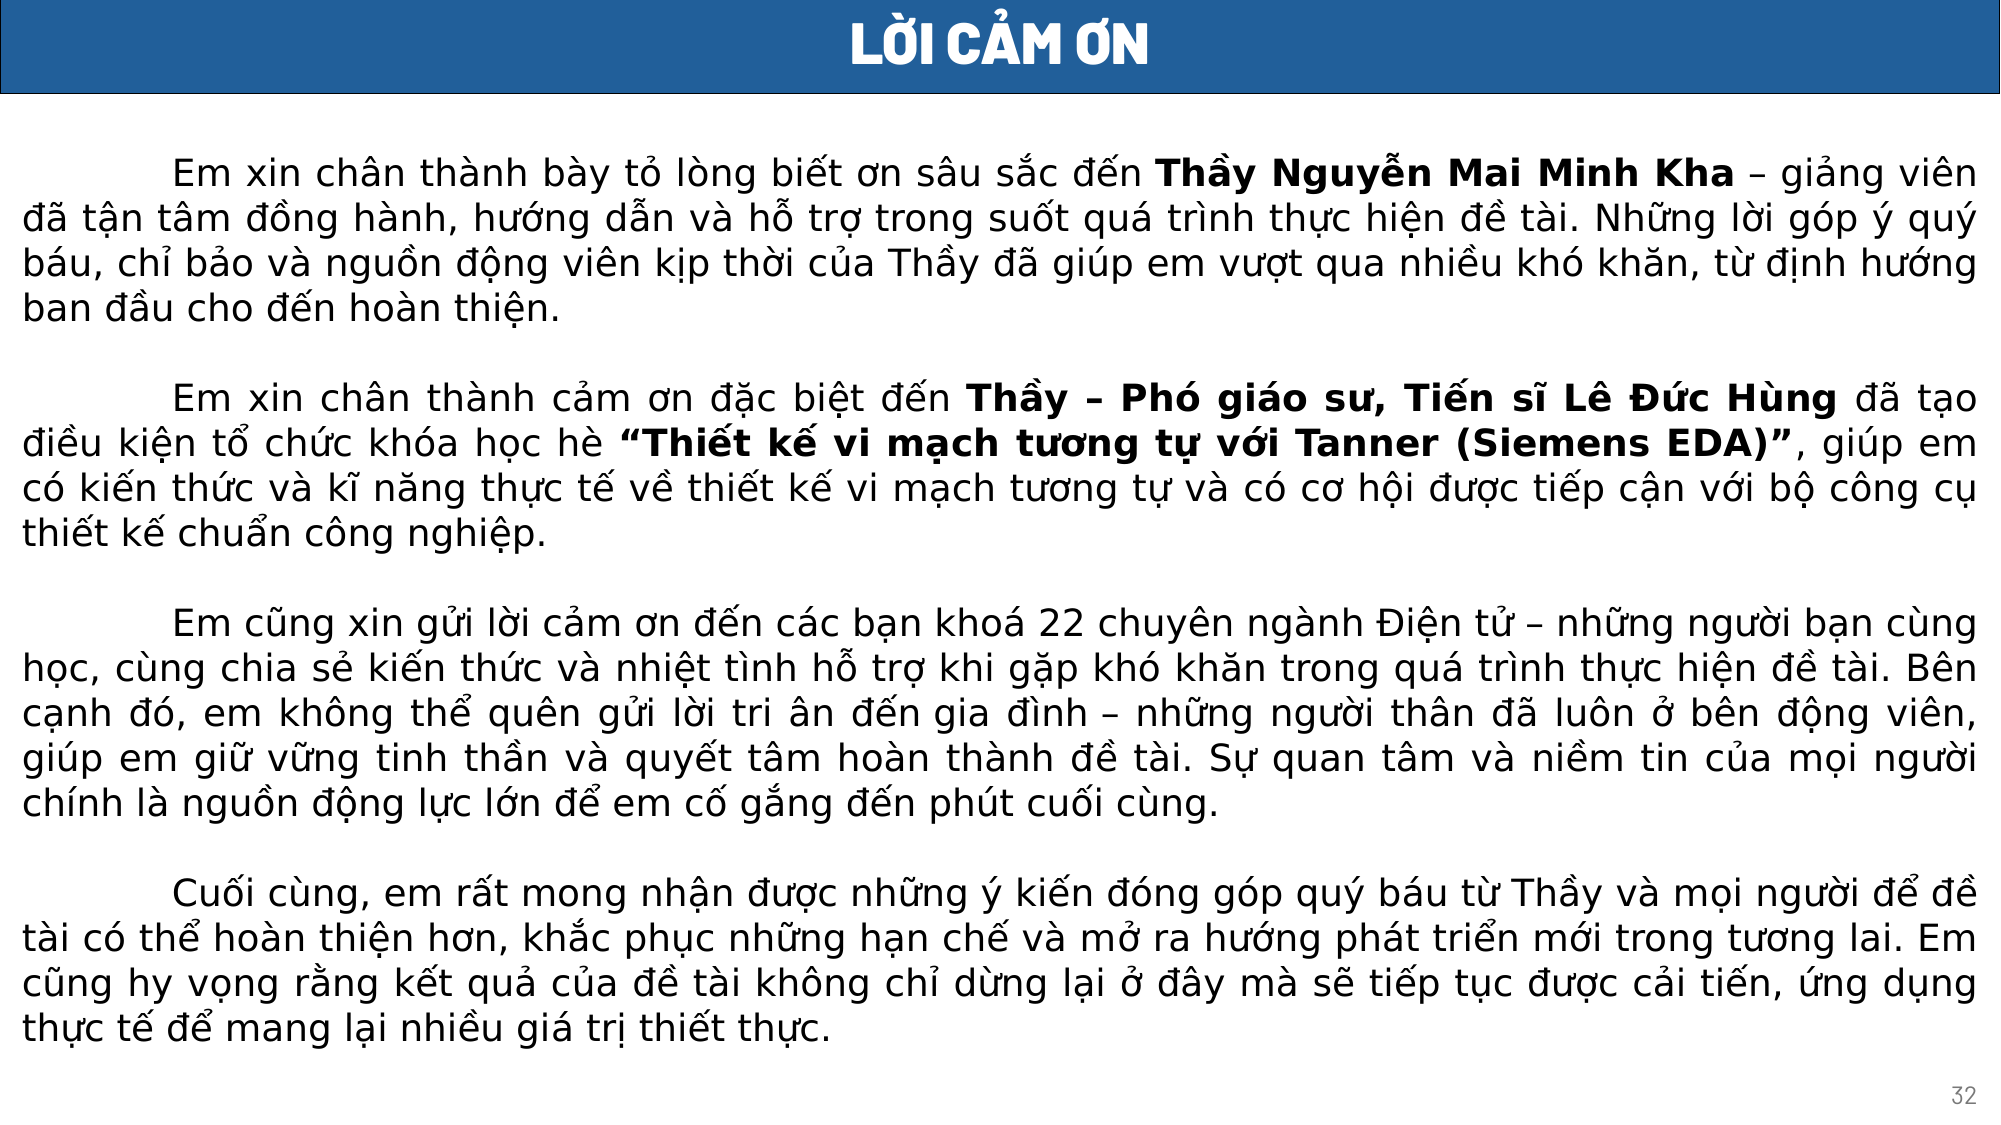

LỜI CẢM ƠN
	Em xin chân thành bày tỏ lòng biết ơn sâu sắc đến Thầy Nguyễn Mai Minh Kha – giảng viên đã tận tâm đồng hành, hướng dẫn và hỗ trợ trong suốt quá trình thực hiện đề tài. Những lời góp ý quý báu, chỉ bảo và nguồn động viên kịp thời của Thầy đã giúp em vượt qua nhiều khó khăn, từ định hướng ban đầu cho đến hoàn thiện.

	Em xin chân thành cảm ơn đặc biệt đến Thầy – Phó giáo sư, Tiến sĩ Lê Đức Hùng đã tạo điều kiện tổ chức khóa học hè “Thiết kế vi mạch tương tự với Tanner (Siemens EDA)”, giúp em có kiến thức và kĩ năng thực tế về thiết kế vi mạch tương tự và có cơ hội được tiếp cận với bộ công cụ thiết kế chuẩn công nghiệp.

	Em cũng xin gửi lời cảm ơn đến các bạn khoá 22 chuyên ngành Điện tử – những người bạn cùng học, cùng chia sẻ kiến thức và nhiệt tình hỗ trợ khi gặp khó khăn trong quá trình thực hiện đề tài. Bên cạnh đó, em không thể quên gửi lời tri ân đến gia đình – những người thân đã luôn ở bên động viên, giúp em giữ vững tinh thần và quyết tâm hoàn thành đề tài. Sự quan tâm và niềm tin của mọi người chính là nguồn động lực lớn để em cố gắng đến phút cuối cùng.

	Cuối cùng, em rất mong nhận được những ý kiến đóng góp quý báu từ Thầy và mọi người để đề tài có thể hoàn thiện hơn, khắc phục những hạn chế và mở ra hướng phát triển mới trong tương lai. Em cũng hy vọng rằng kết quả của đề tài không chỉ dừng lại ở đây mà sẽ tiếp tục được cải tiến, ứng dụng thực tế để mang lại nhiều giá trị thiết thực.
32